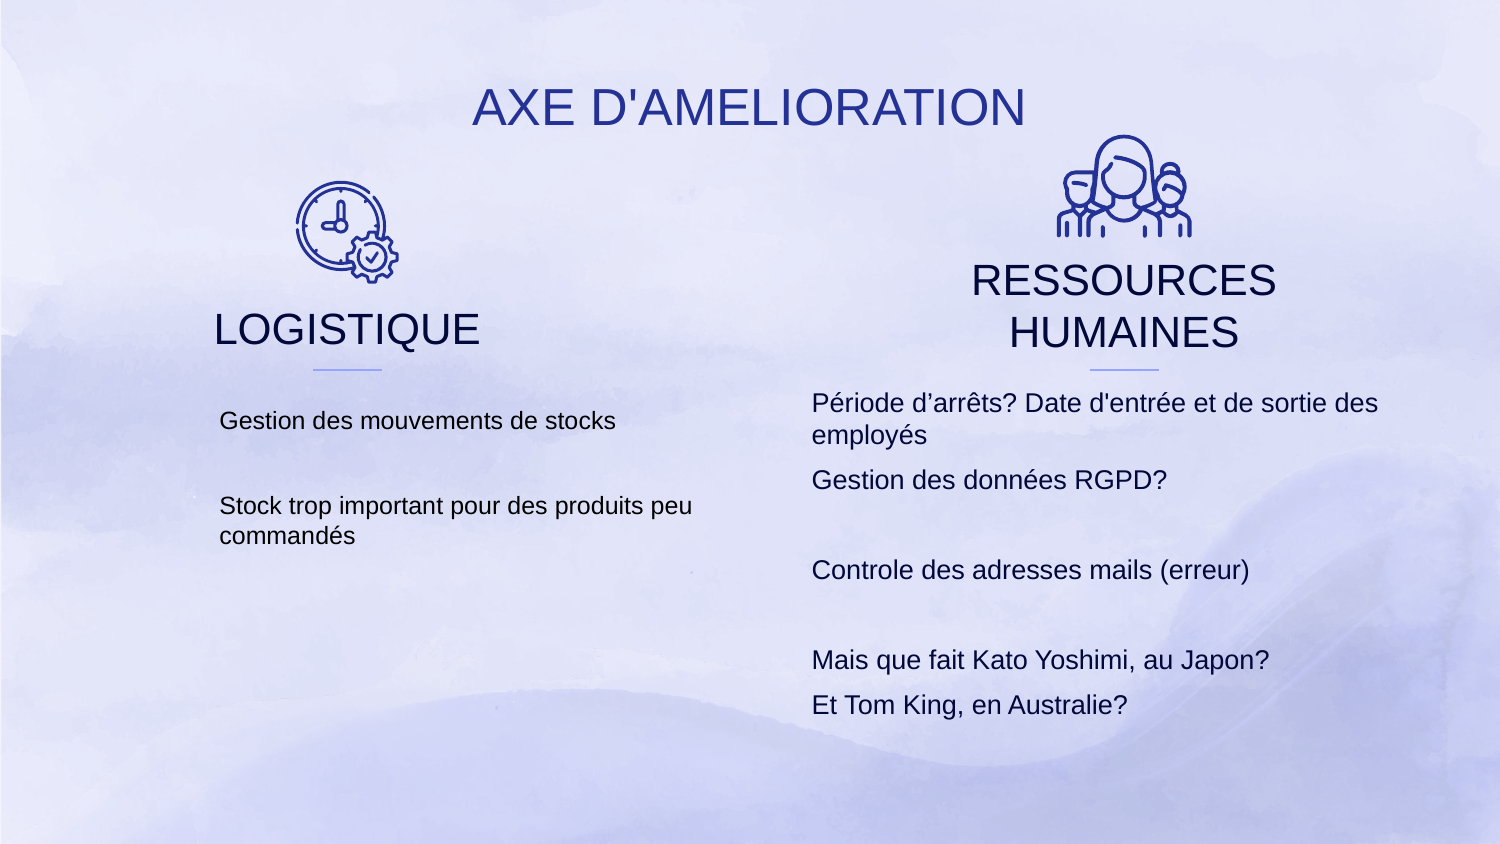

AXE D'AMELIORATION

RESSOURCES HUMAINES
# LOGISTIQUE

Gestion des mouvements de stocks

Stock trop important pour des produits peu commandés

Période d’arrêts? Date d'entrée et de sortie des employés
Gestion des données RGPD?

Controle des adresses mails (erreur)

Mais que fait Kato Yoshimi, au Japon?
Et Tom King, en Australie?